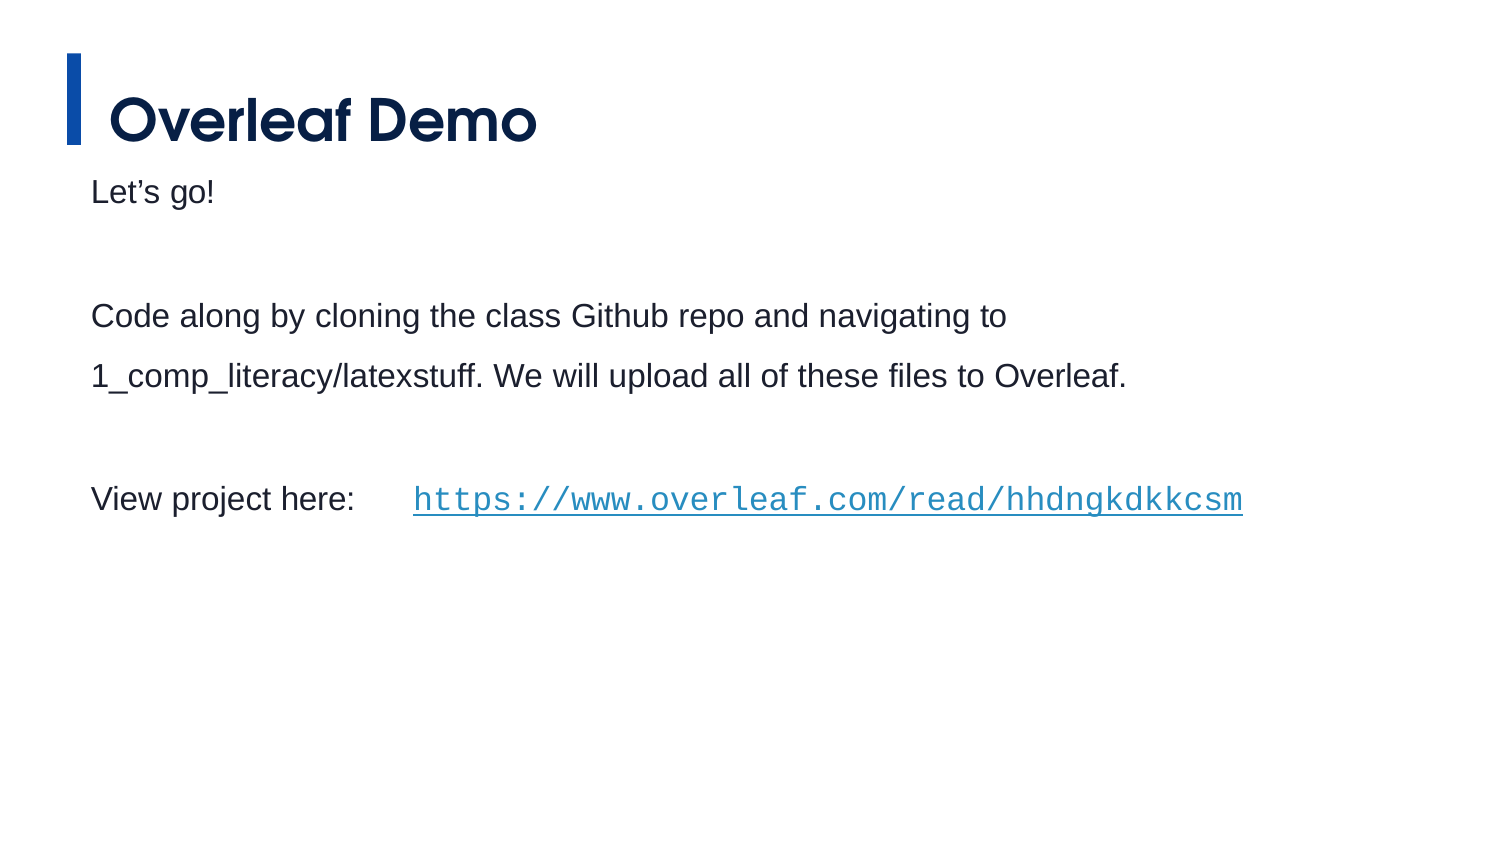

Overleaf Demo

Let’s go!

Code along by cloning the class Github repo and navigating to 1_comp_literacy/latexstuff. We will upload all of these files to Overleaf.

View project here:	https://www.overleaf.com/read/hhdngkdkkcsm